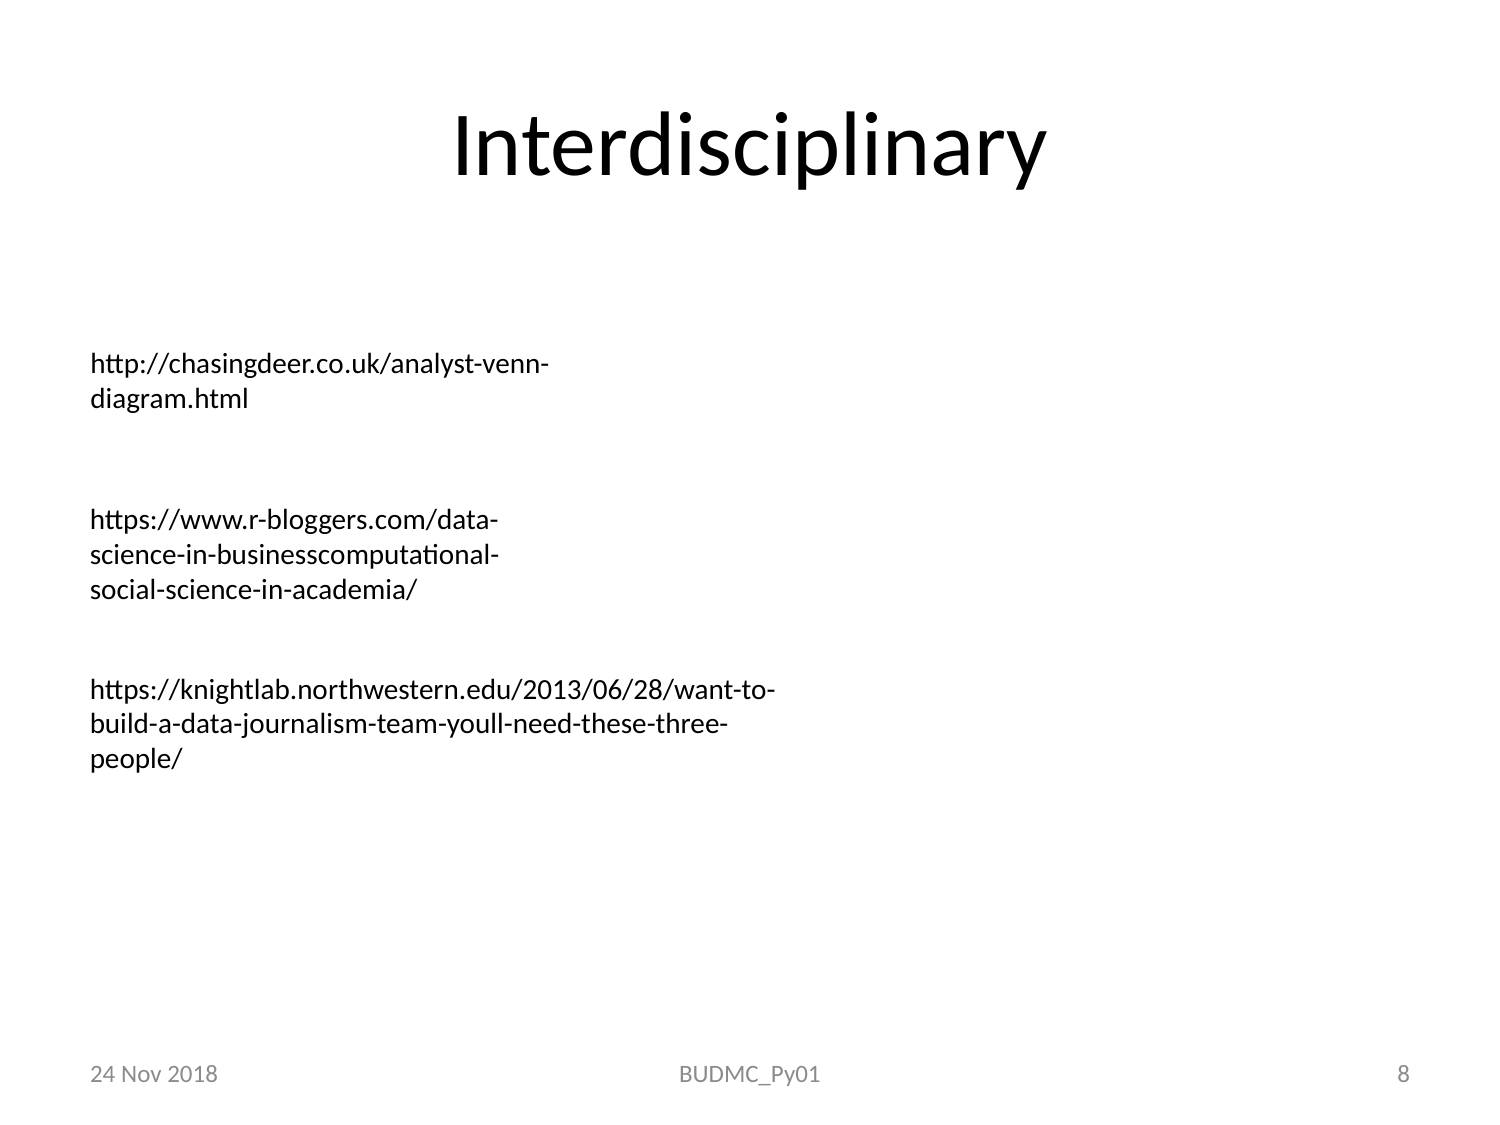

# Interdisciplinary
http://chasingdeer.co.uk/analyst-venn-diagram.html
https://www.r-bloggers.com/data-science-in-businesscomputational-social-science-in-academia/
https://knightlab.northwestern.edu/2013/06/28/want-to-build-a-data-journalism-team-youll-need-these-three-people/
24 Nov 2018
BUDMC_Py01
8